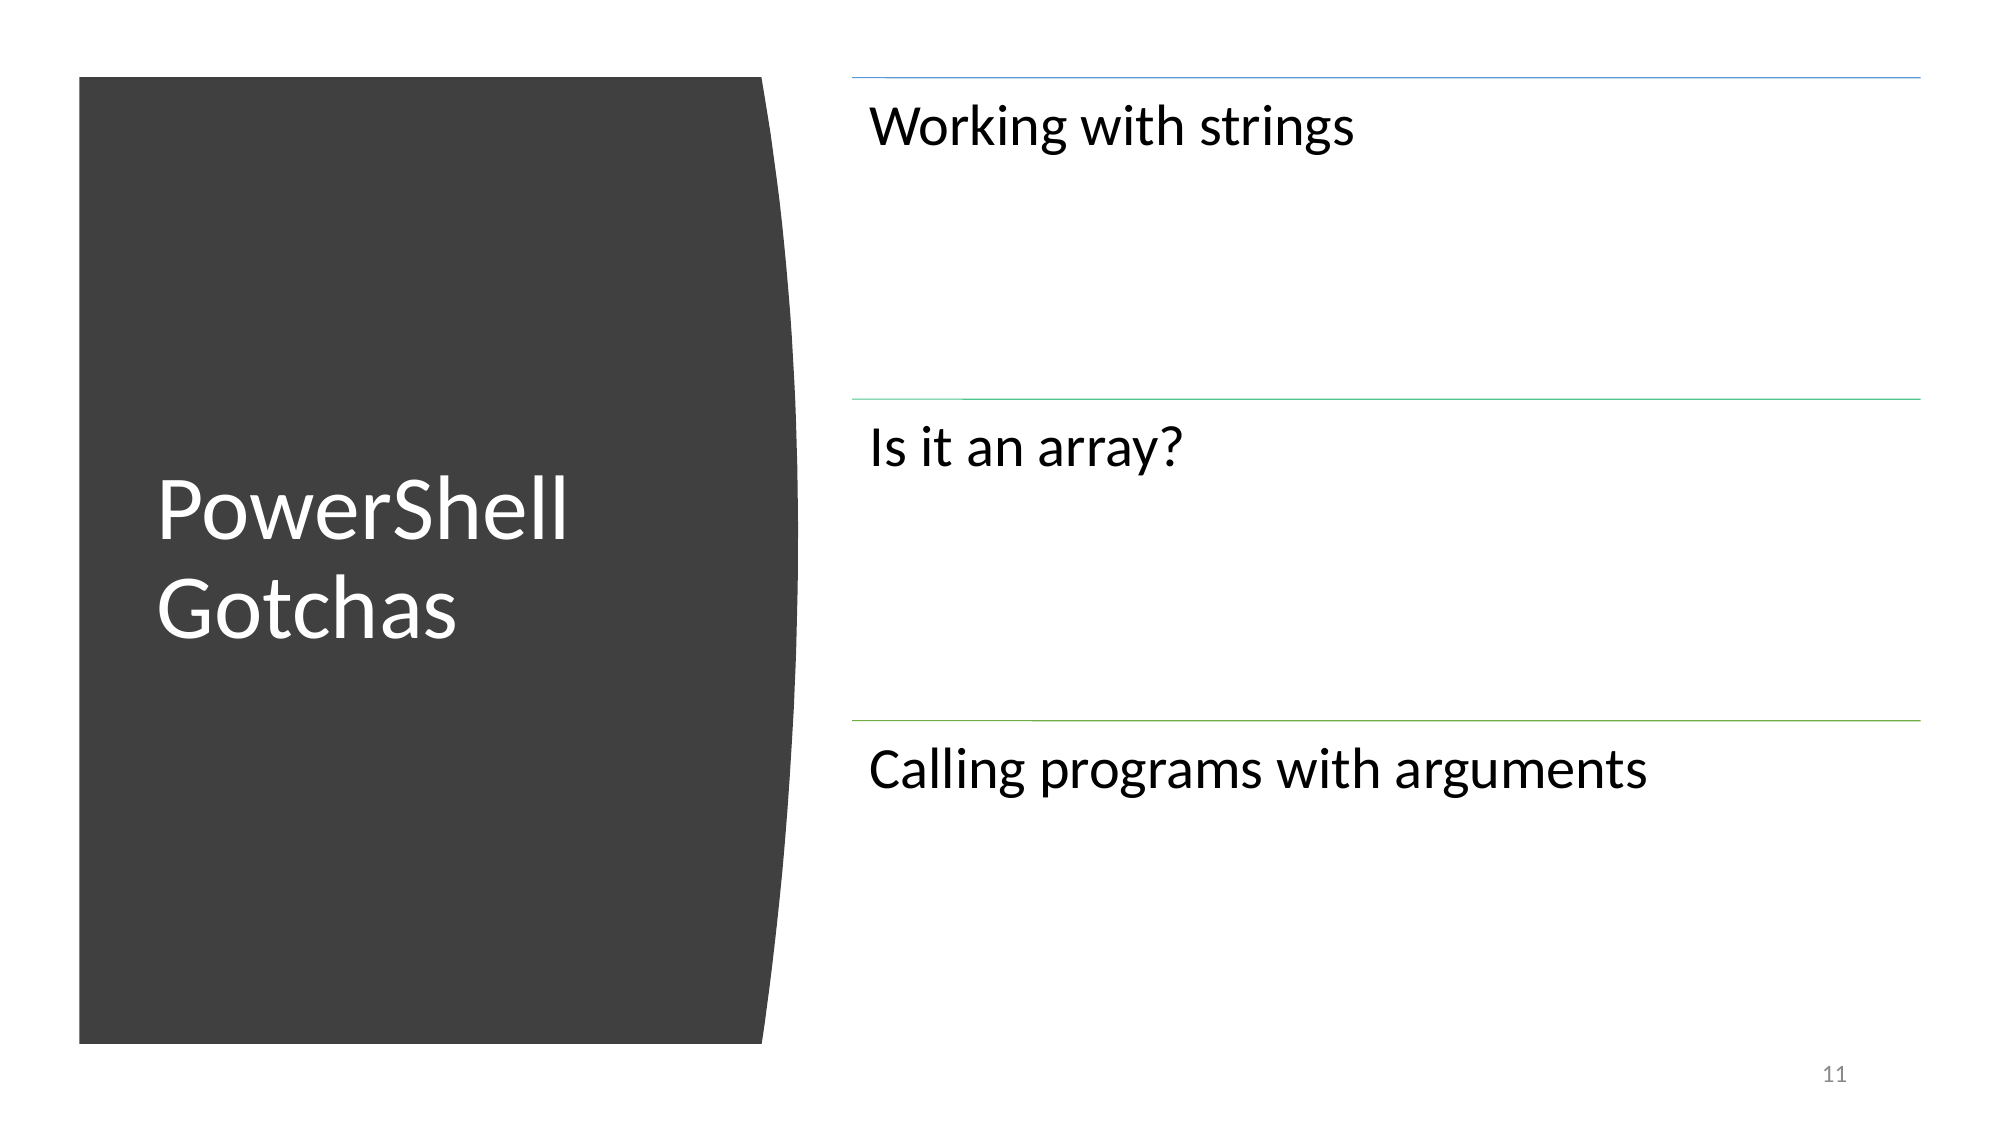

Working with strings
Is it an array?
Calling programs with arguments

# PowerShell Gotchas
11